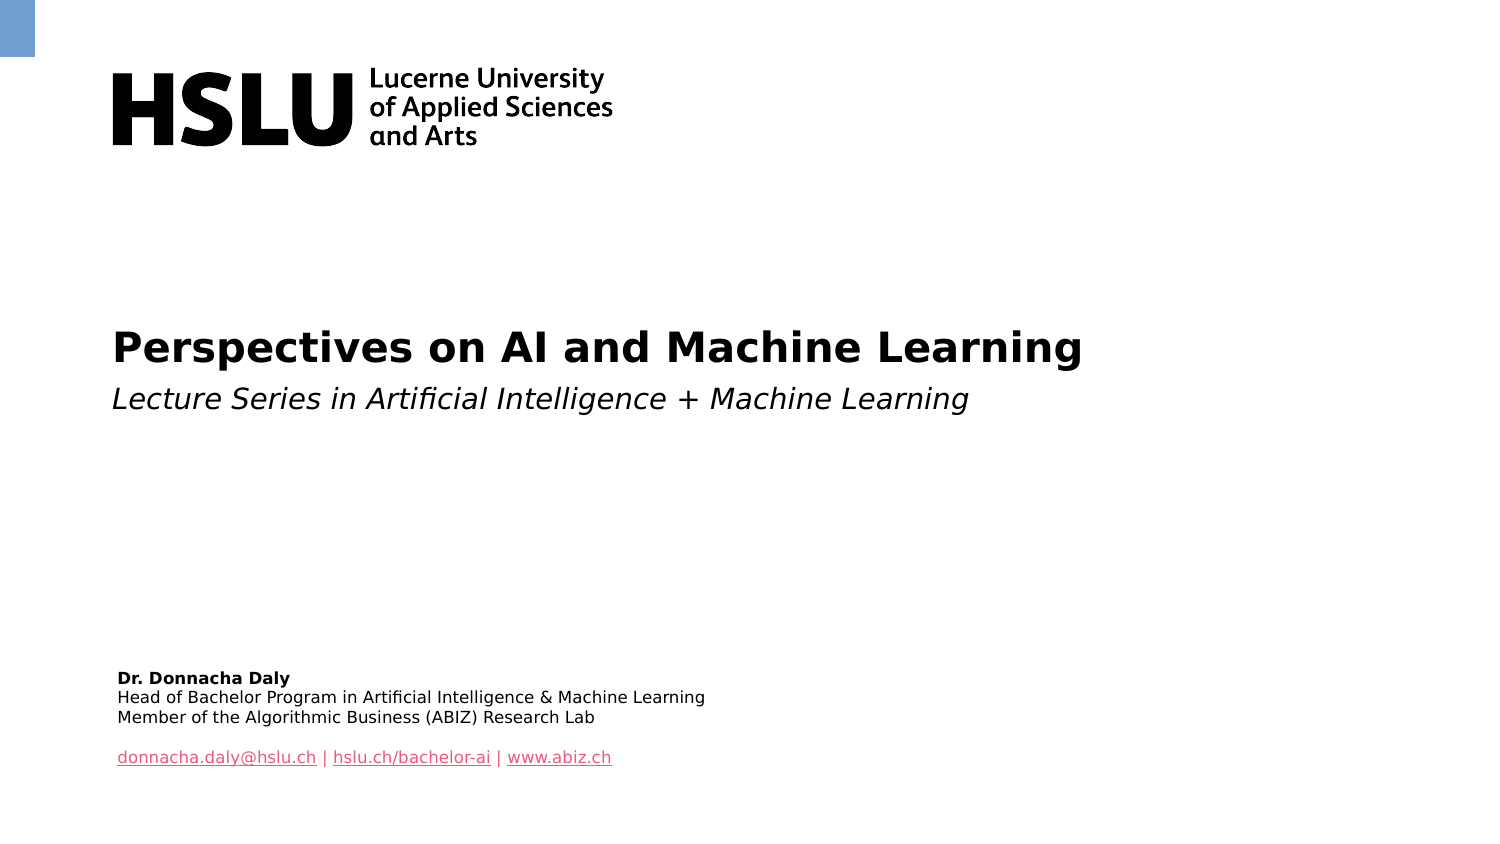

# Perspectives on AI and Machine Learning Lecture Series in Artificial Intelligence + Machine Learning